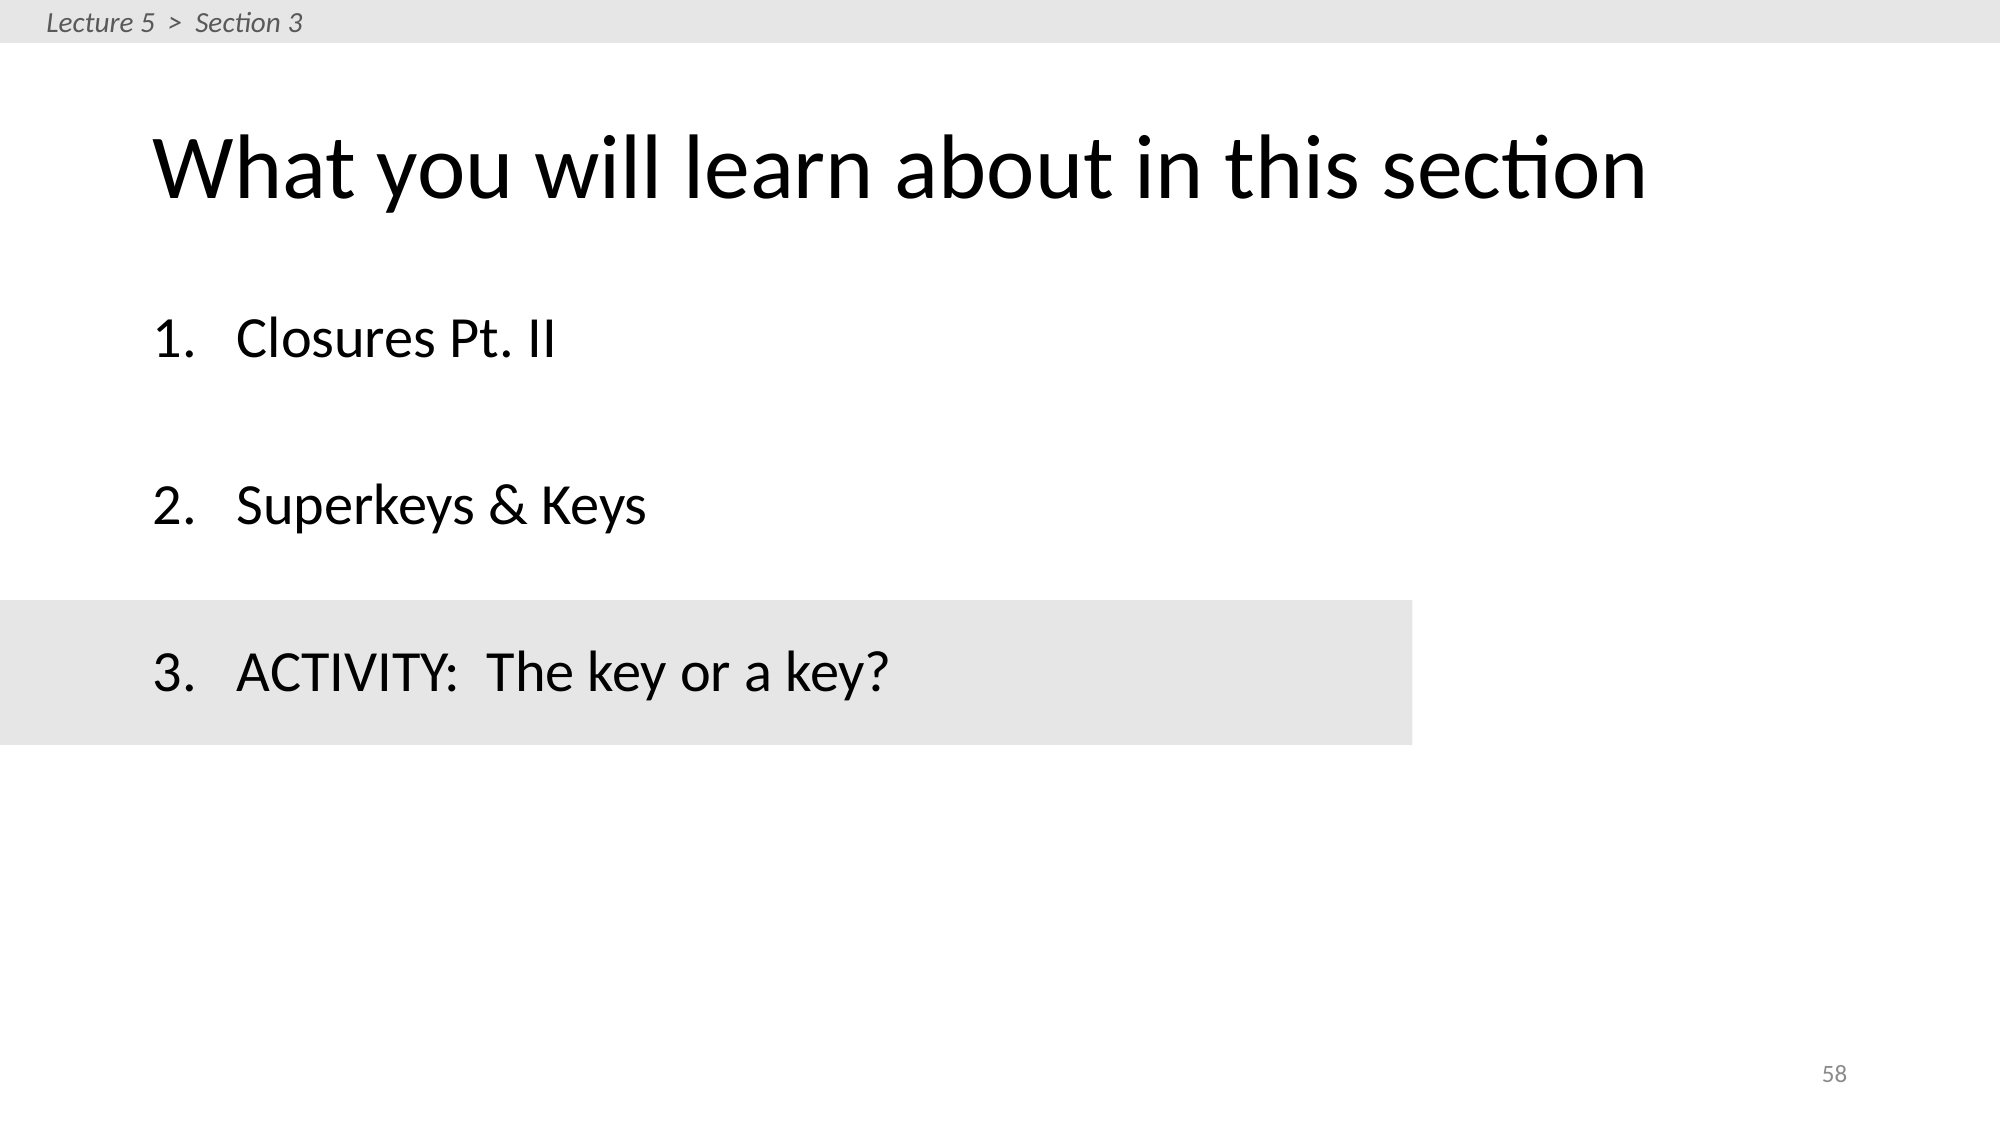

Lecture 5  >  Section 3
# What you will learn about in this section
Closures Pt. II

Superkeys & Keys

ACTIVITY:  The key or a key?

58